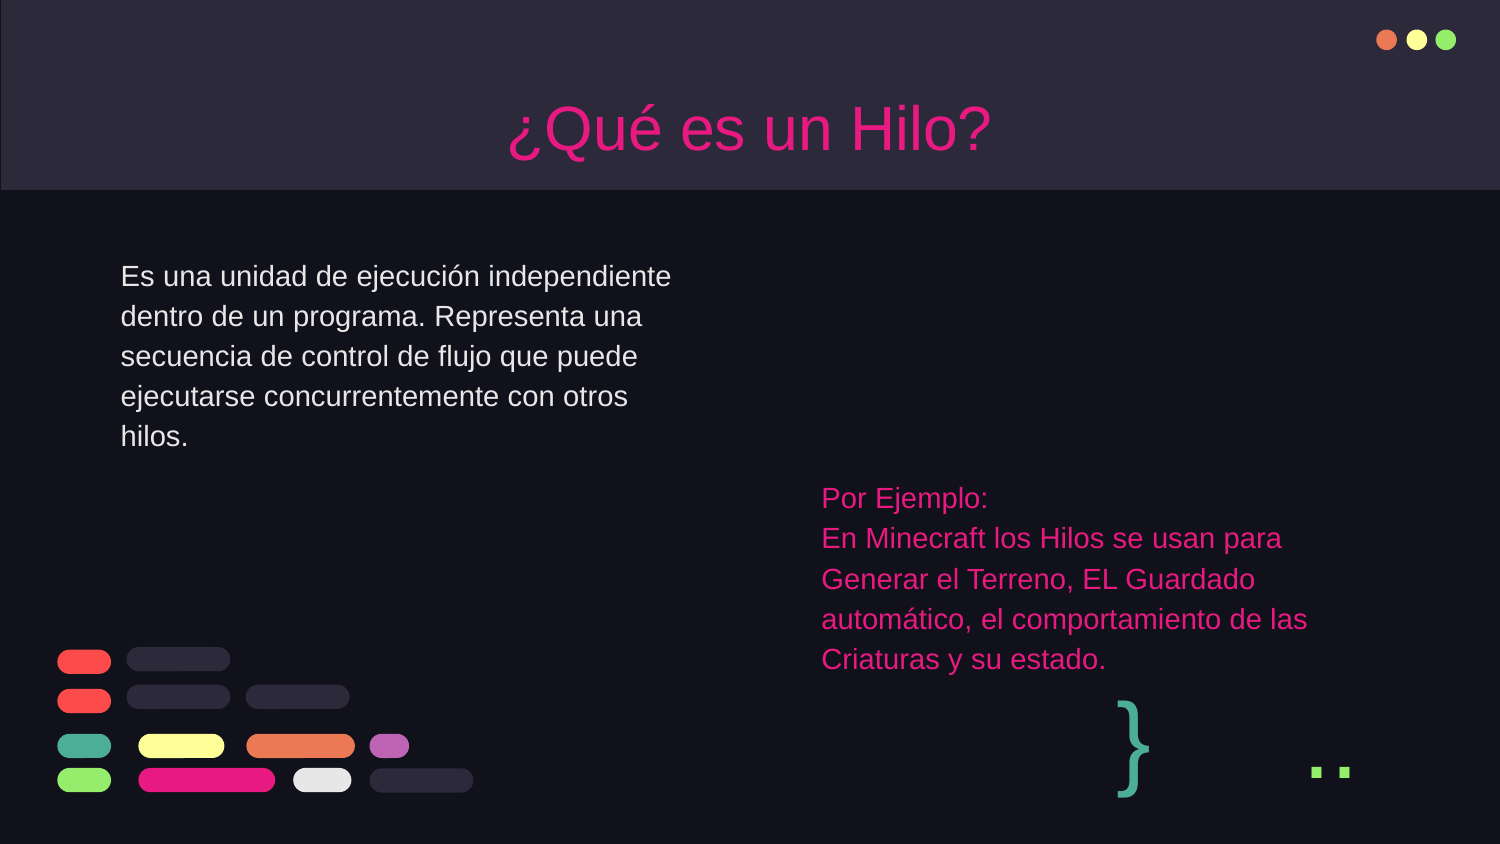

# ¿Qué es un Hilo?
Es una unidad de ejecución independiente dentro de un programa. Representa una secuencia de control de flujo que puede ejecutarse concurrentemente con otros hilos.

Por Ejemplo:
En Minecraft los Hilos se usan para Generar el Terreno, EL Guardado automático, el comportamiento de las Criaturas y su estado.

}
..